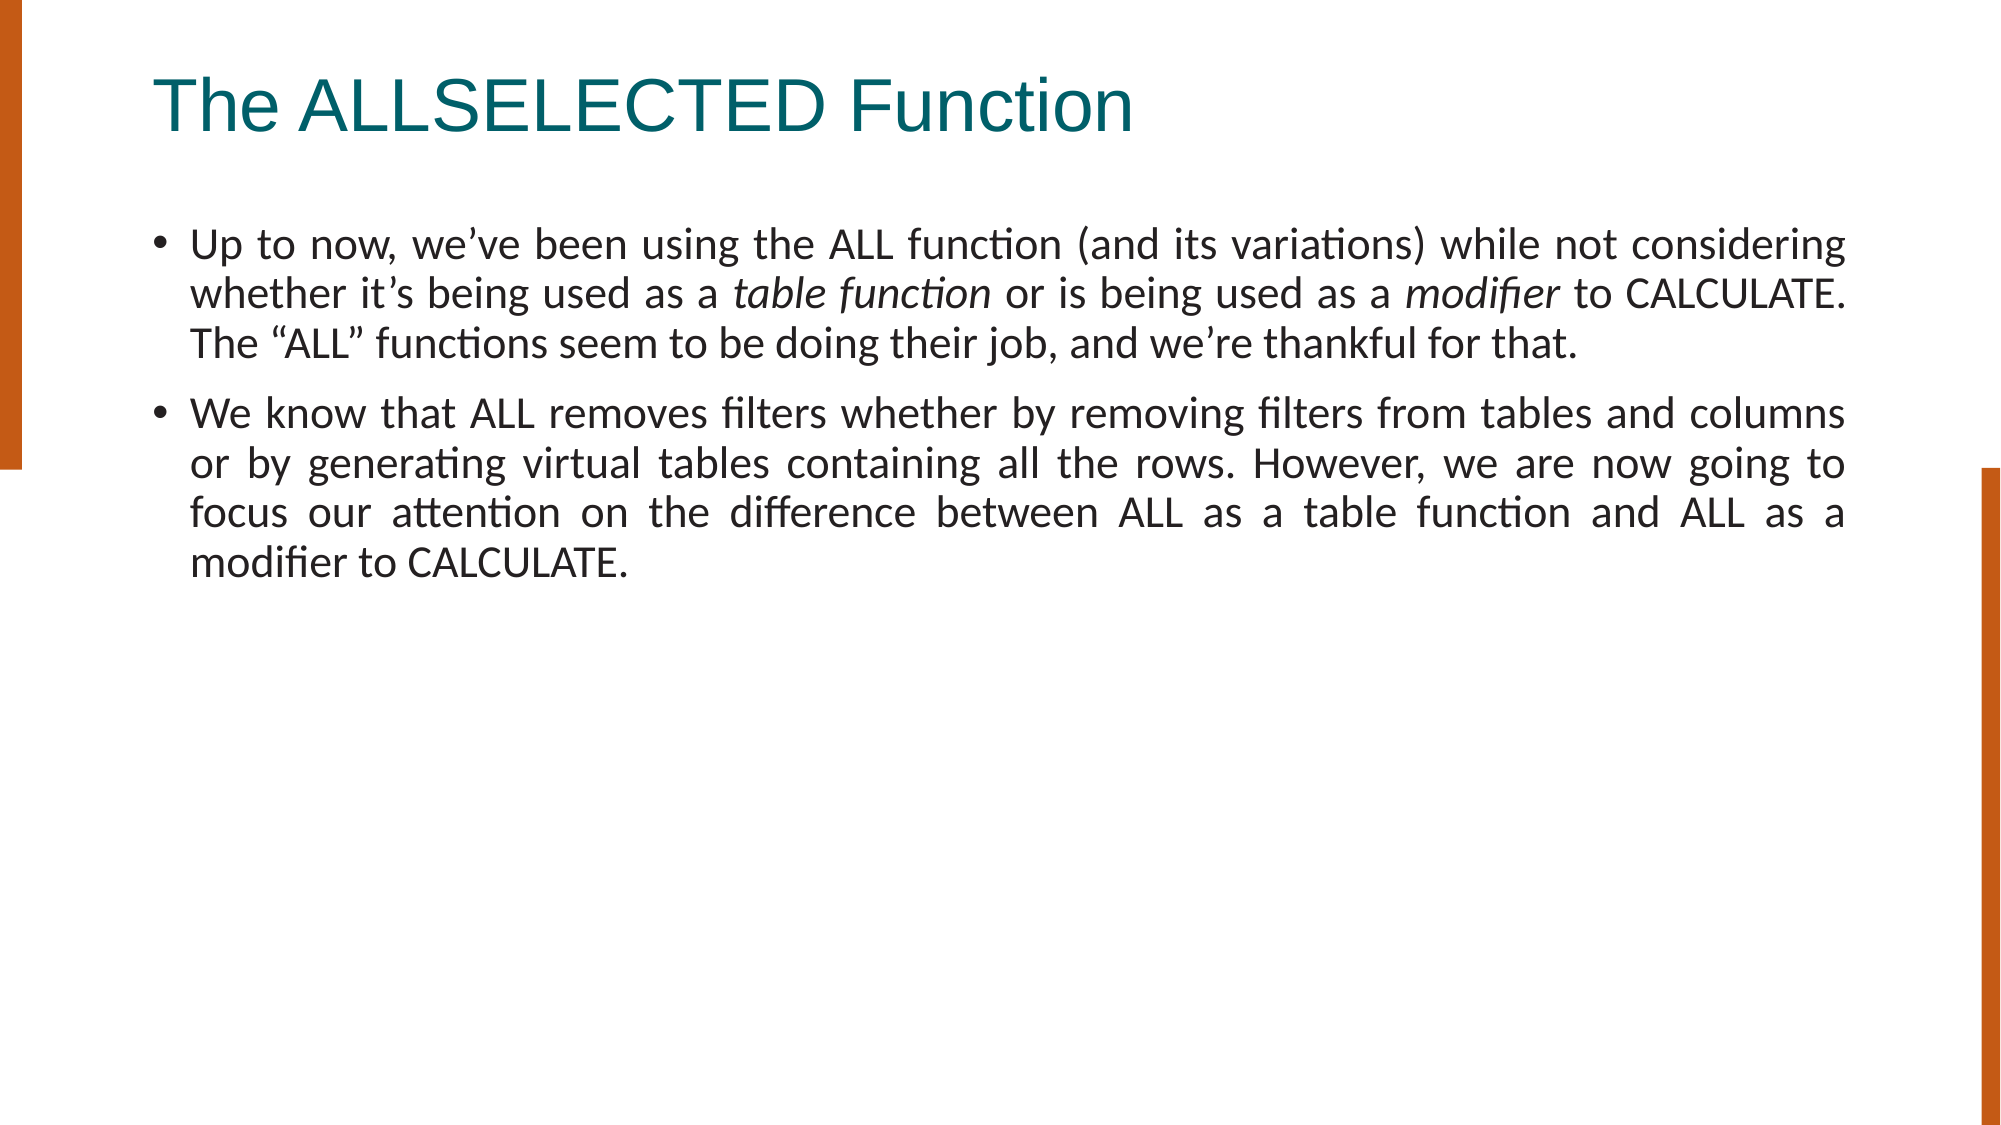

# The ALLSELECTED Function
Up to now, we’ve been using the ALL function (and its variations) while not considering whether it’s being used as a table function or is being used as a modifier to CALCULATE. The “ALL” functions seem to be doing their job, and we’re thankful for that.
We know that ALL removes filters whether by removing filters from tables and columns or by generating virtual tables containing all the rows. However, we are now going to focus our attention on the difference between ALL as a table function and ALL as a modifier to CALCULATE.